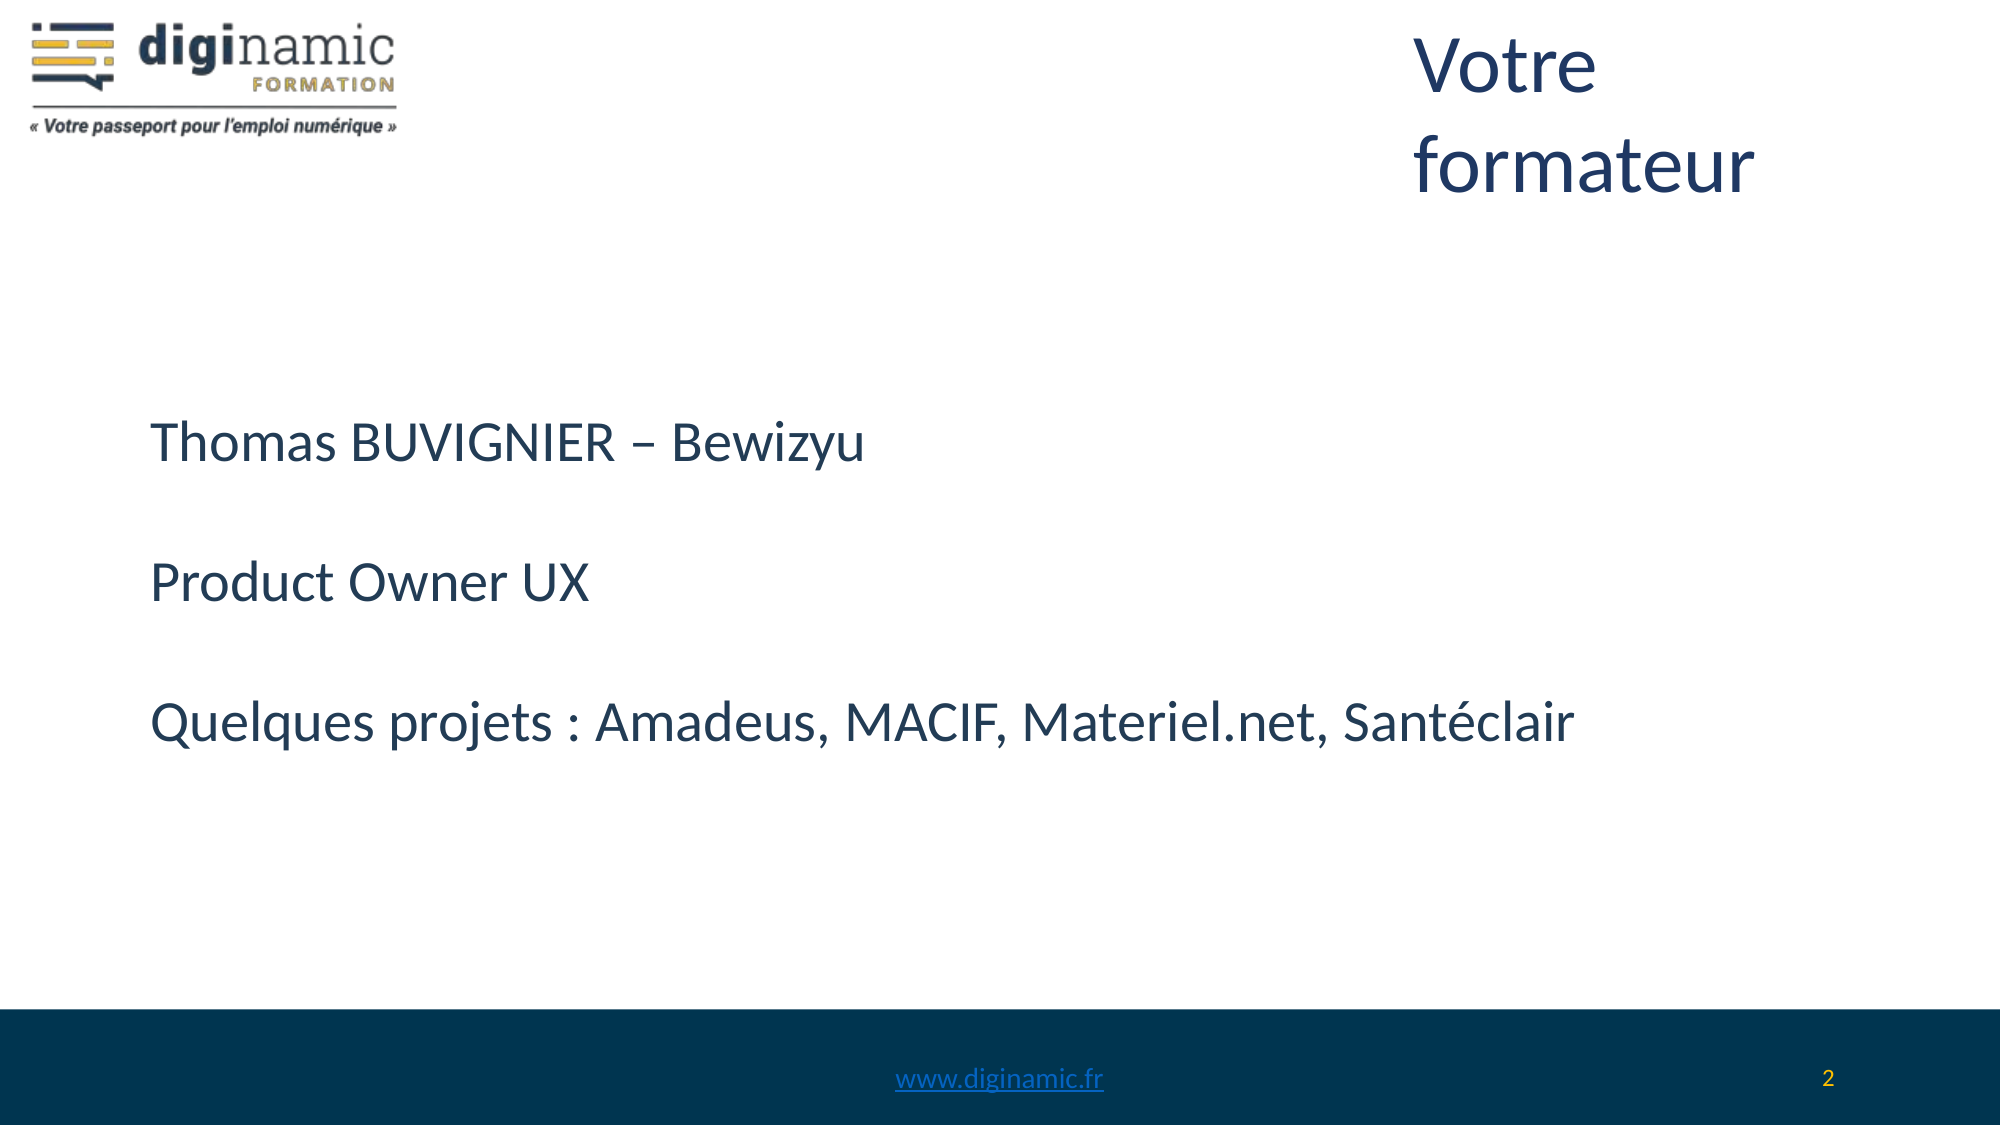

# Votre formateur
Thomas BUVIGNIER – Bewizyu

Product Owner UX

Quelques projets : Amadeus, MACIF, Materiel.net, Santéclair
www.diginamic.fr
2